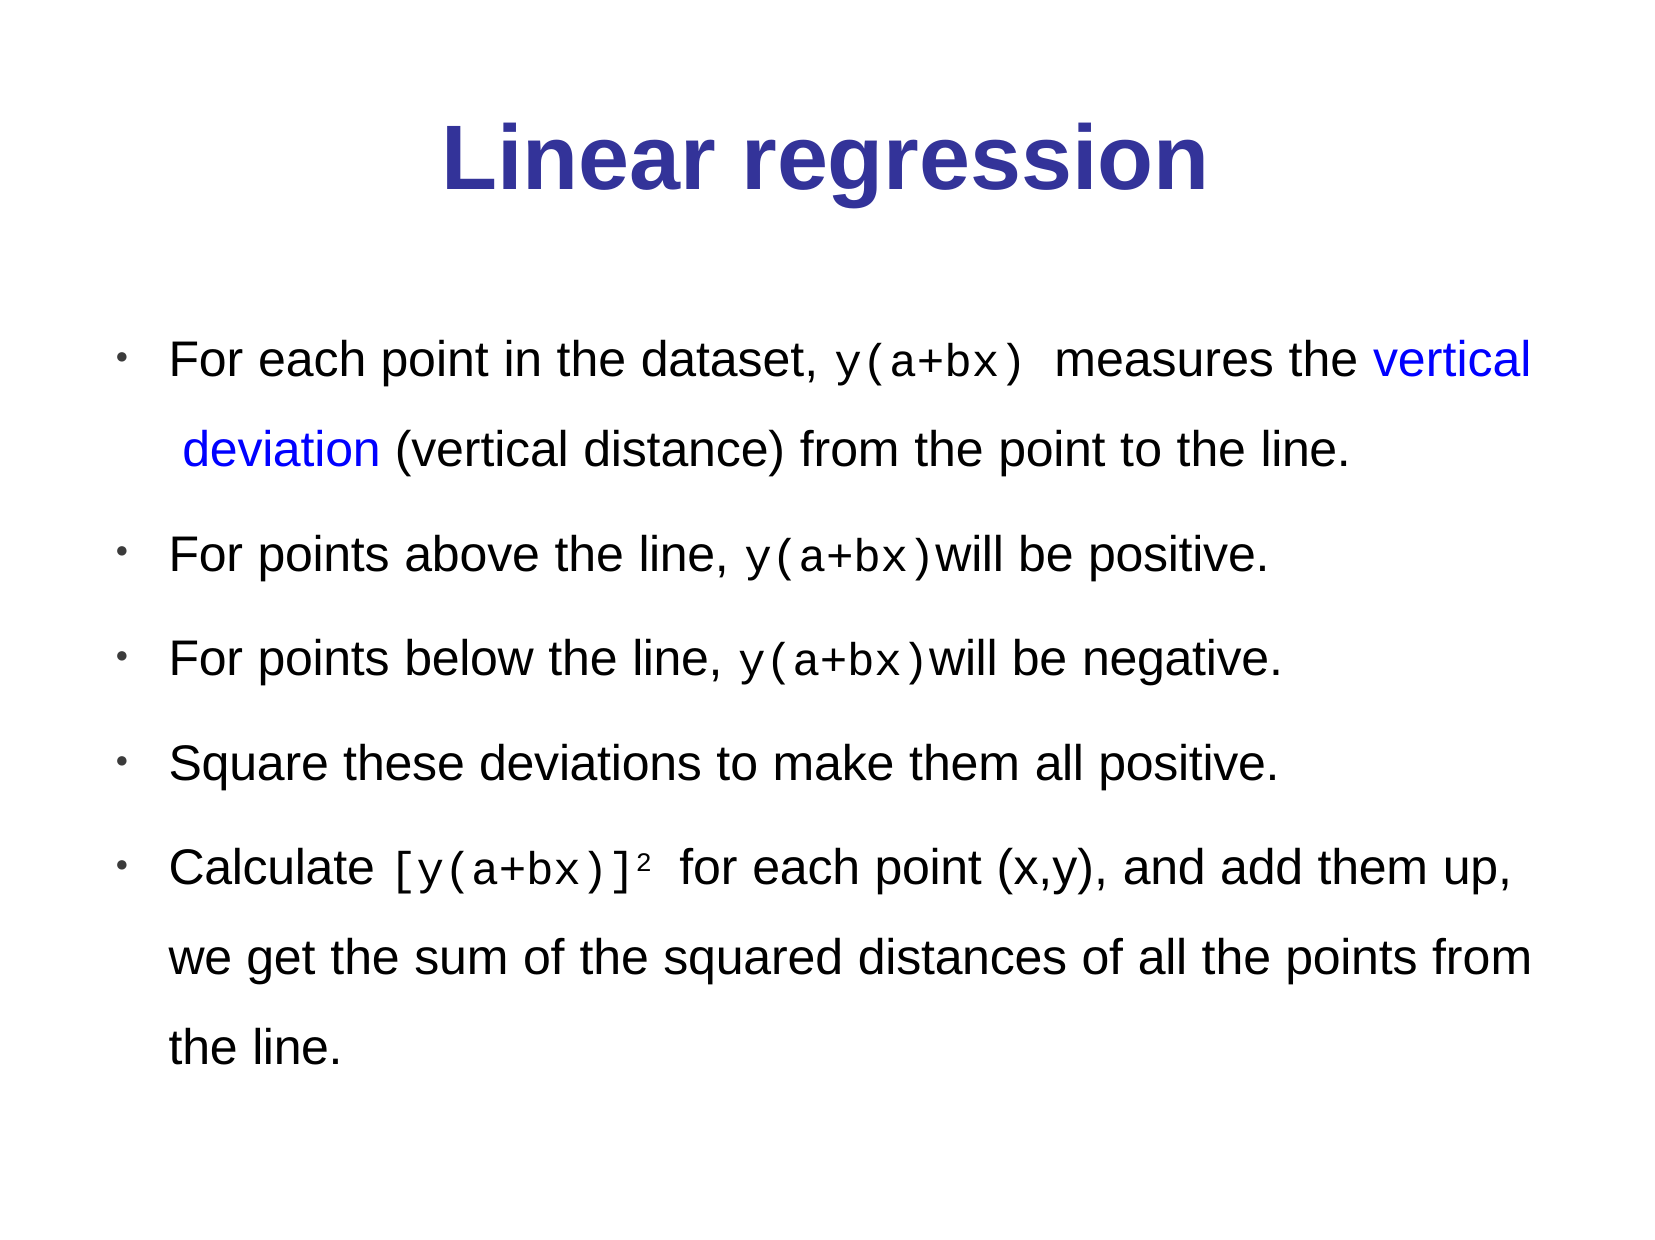

# Linear regression
For each point in the dataset, y­(a+bx) measures the vertical  deviation (vertical distance) from the point to the line.
●
For points above the line, y­(a+bx)will be positive.
For points below the line, y­(a+bx)will be negative.  Square these deviations to make them all positive.
●
●
●
Calculate [y­(a+bx)]2 for each point (x,y), and add them up,  we get the sum of the squared distances of all the points from  the line.
●